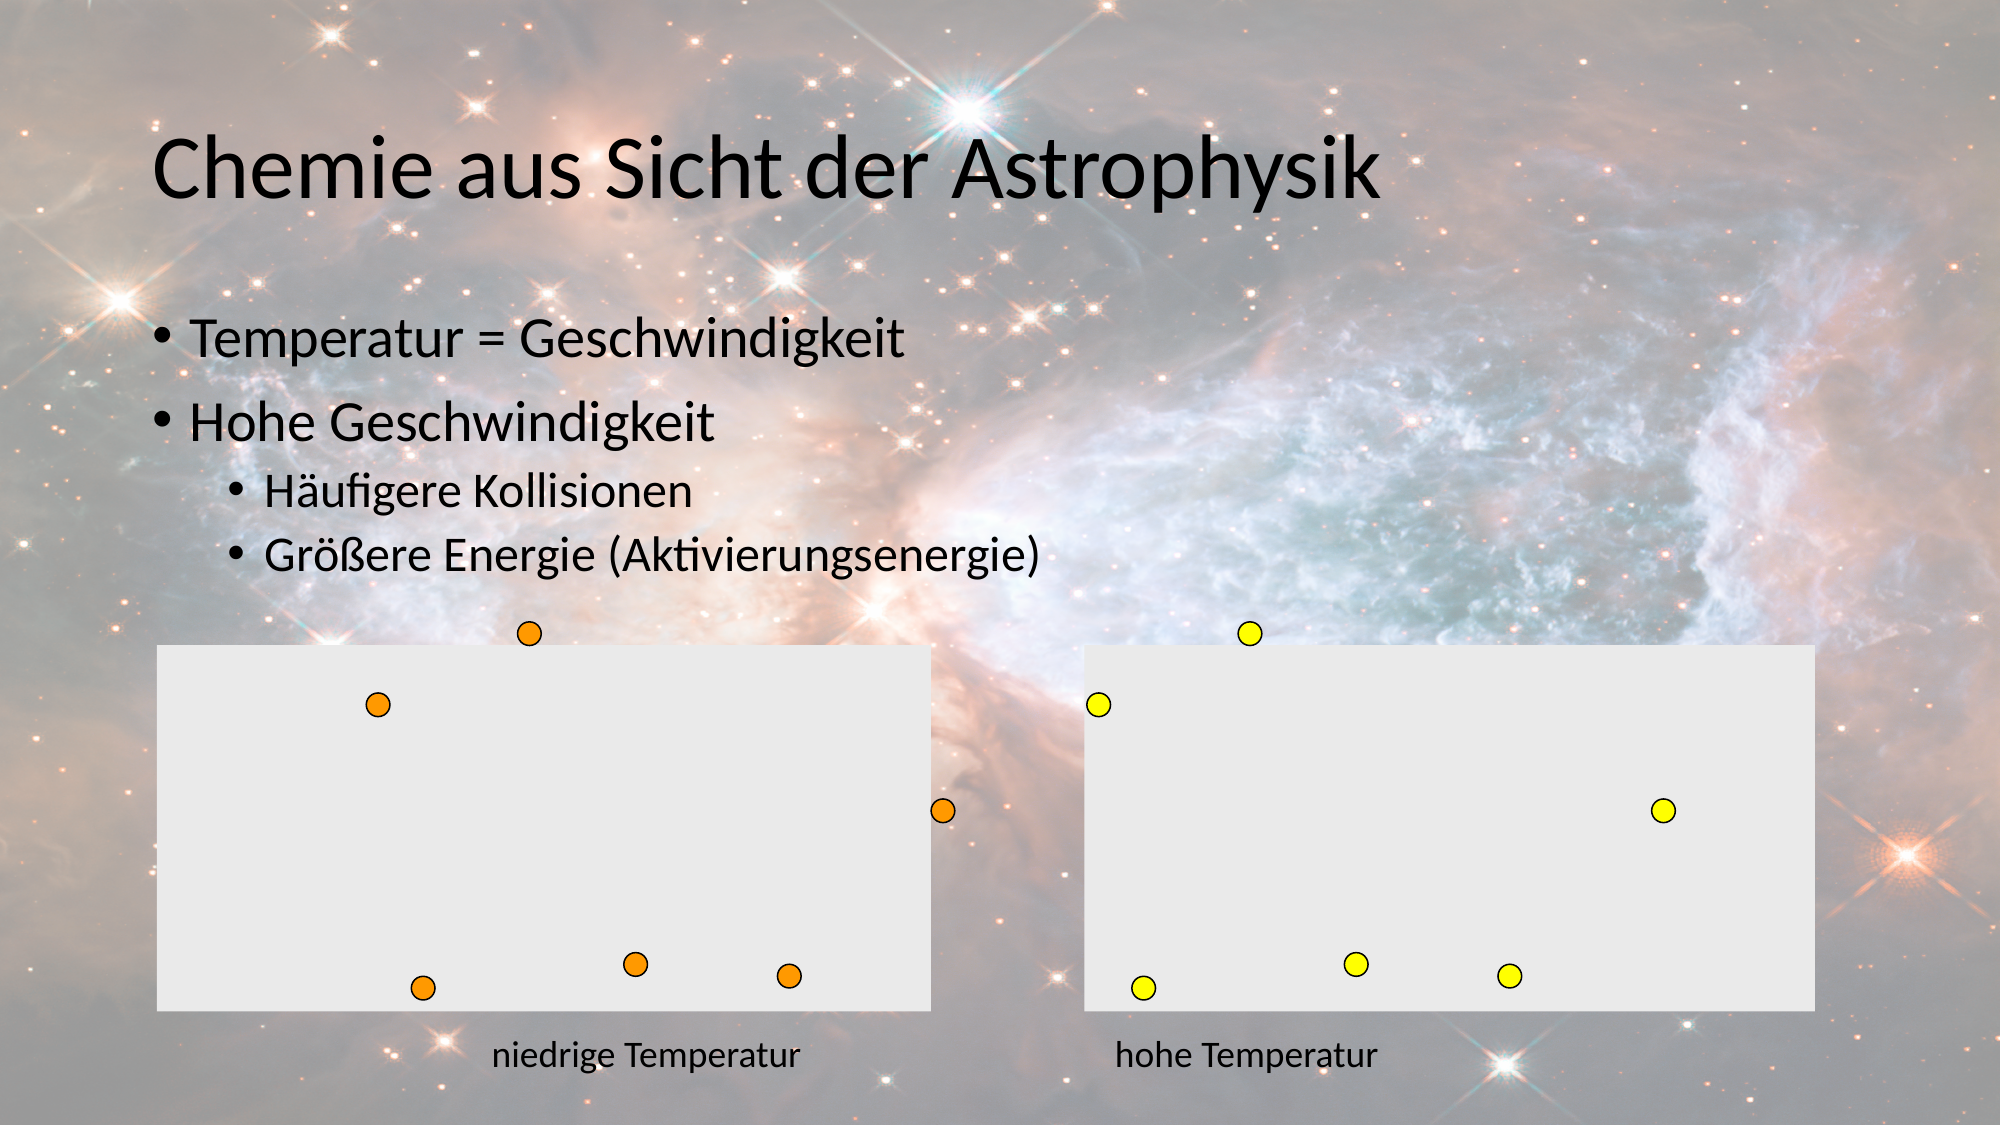

# Chemie aus Sicht der Astrophysik
Temperatur = Geschwindigkeit
Hohe Geschwindigkeit
Häufigere Kollisionen
Größere Energie (Aktivierungsenergie)

niedrige Temperatur                                     hohe Temperatur